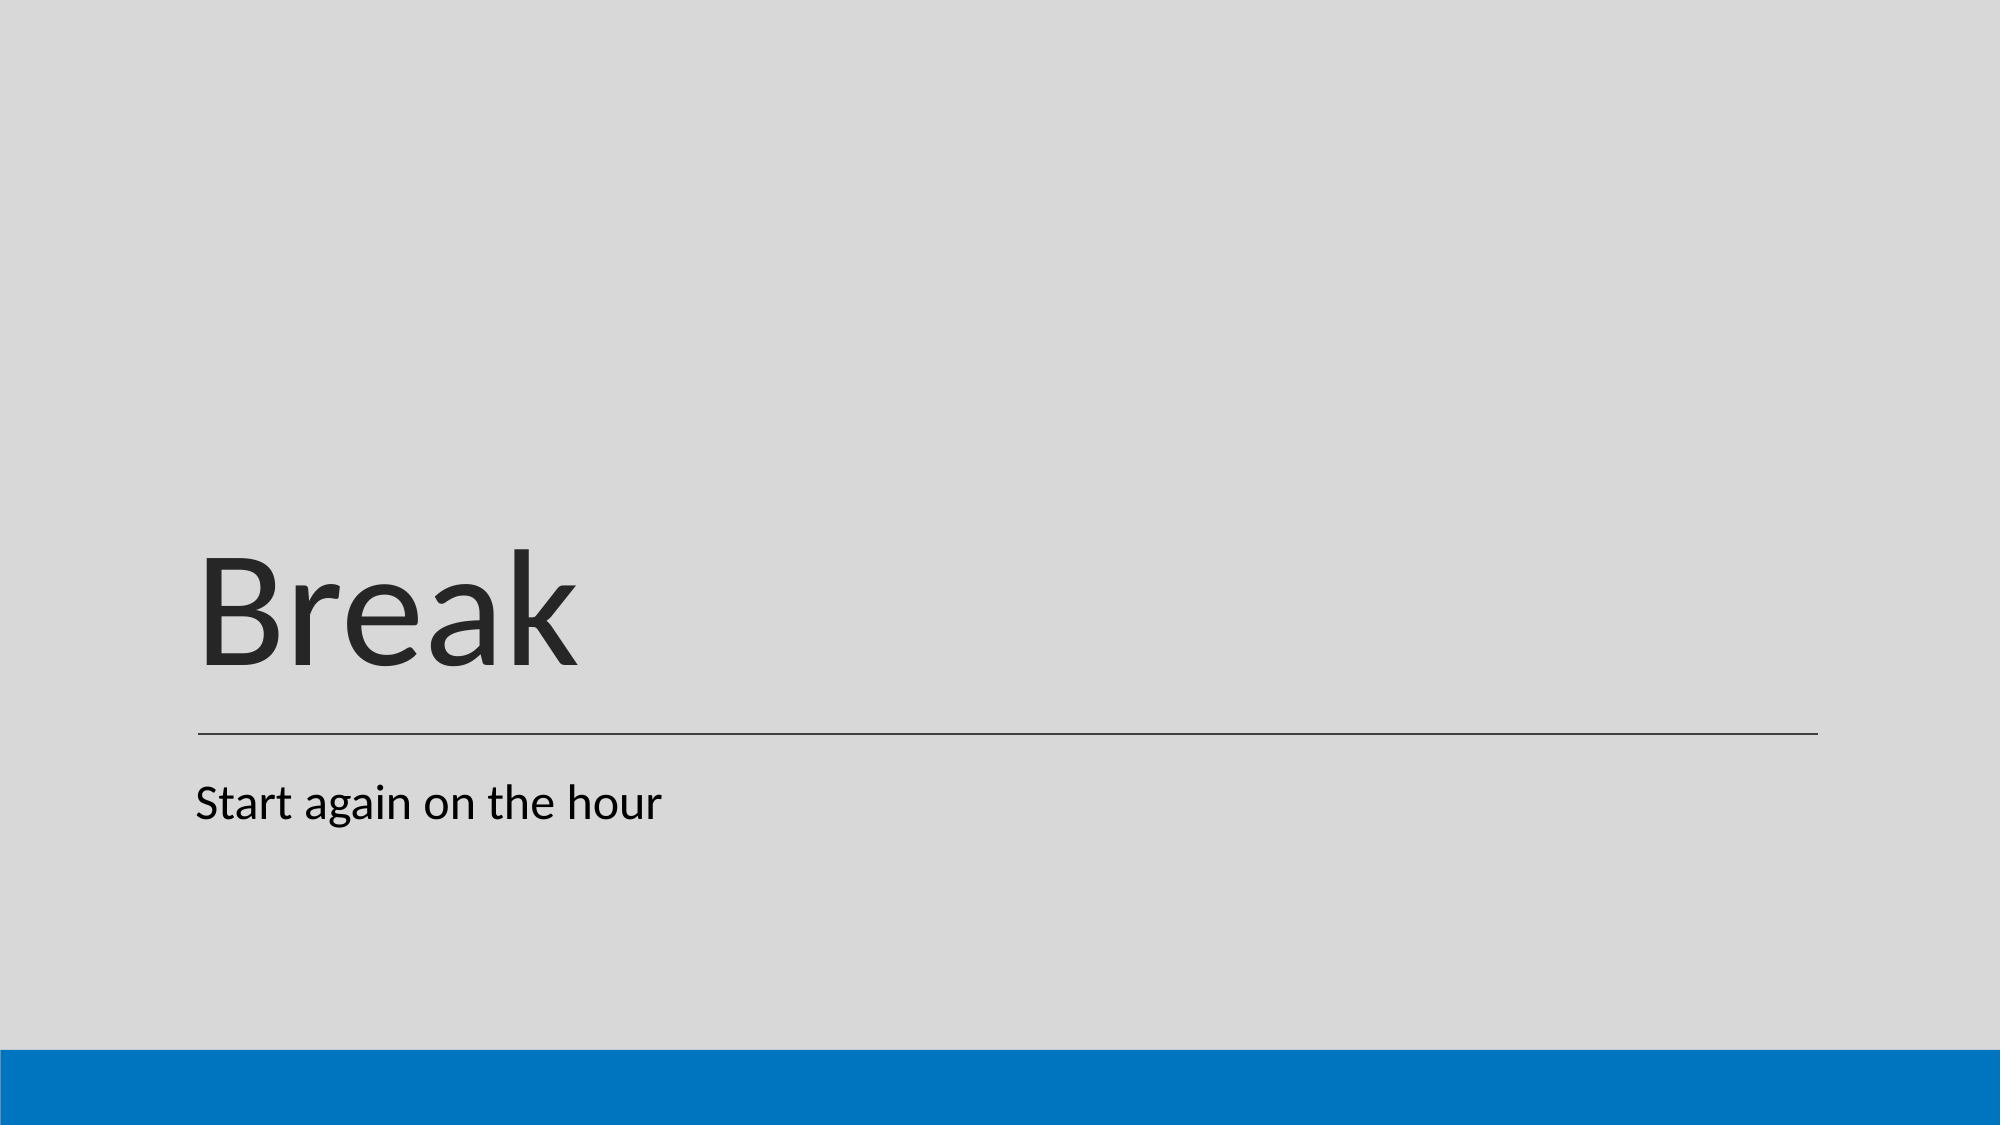

# Break
Start again on the hour